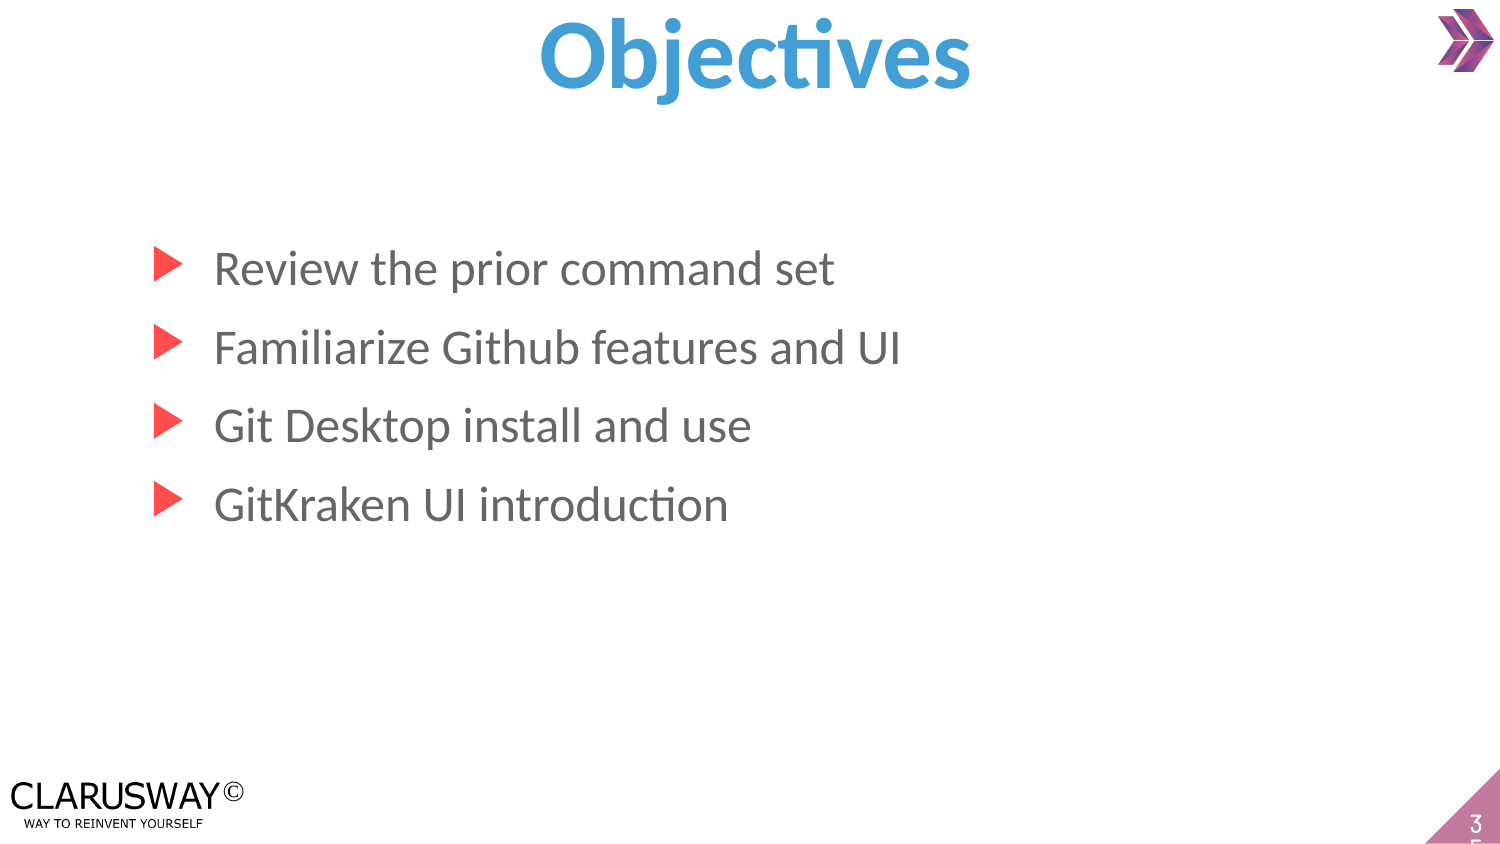

Objectives
Review the prior command set
Familiarize Github features and UI
Git Desktop install and use
GitKraken UI introduction
35